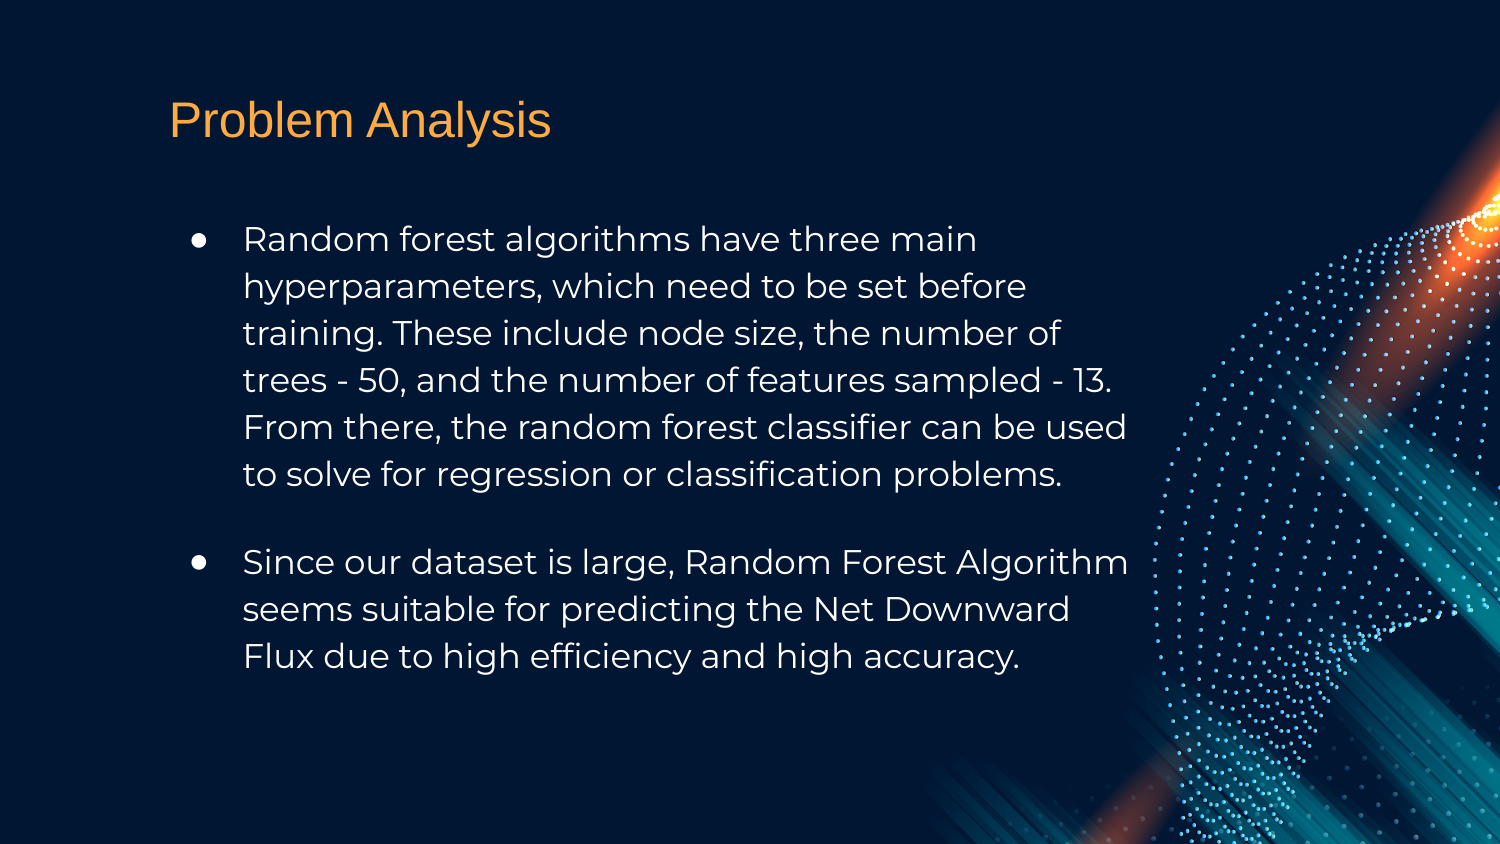

# Problem Analysis
Random forest algorithms have three main hyperparameters, which need to be set before training. These include node size, the number of trees - 50, and the number of features sampled - 13. From there, the random forest classifier can be used to solve for regression or classification problems.
Since our dataset is large, Random Forest Algorithm seems suitable for predicting the Net Downward Flux due to high efficiency and high accuracy.